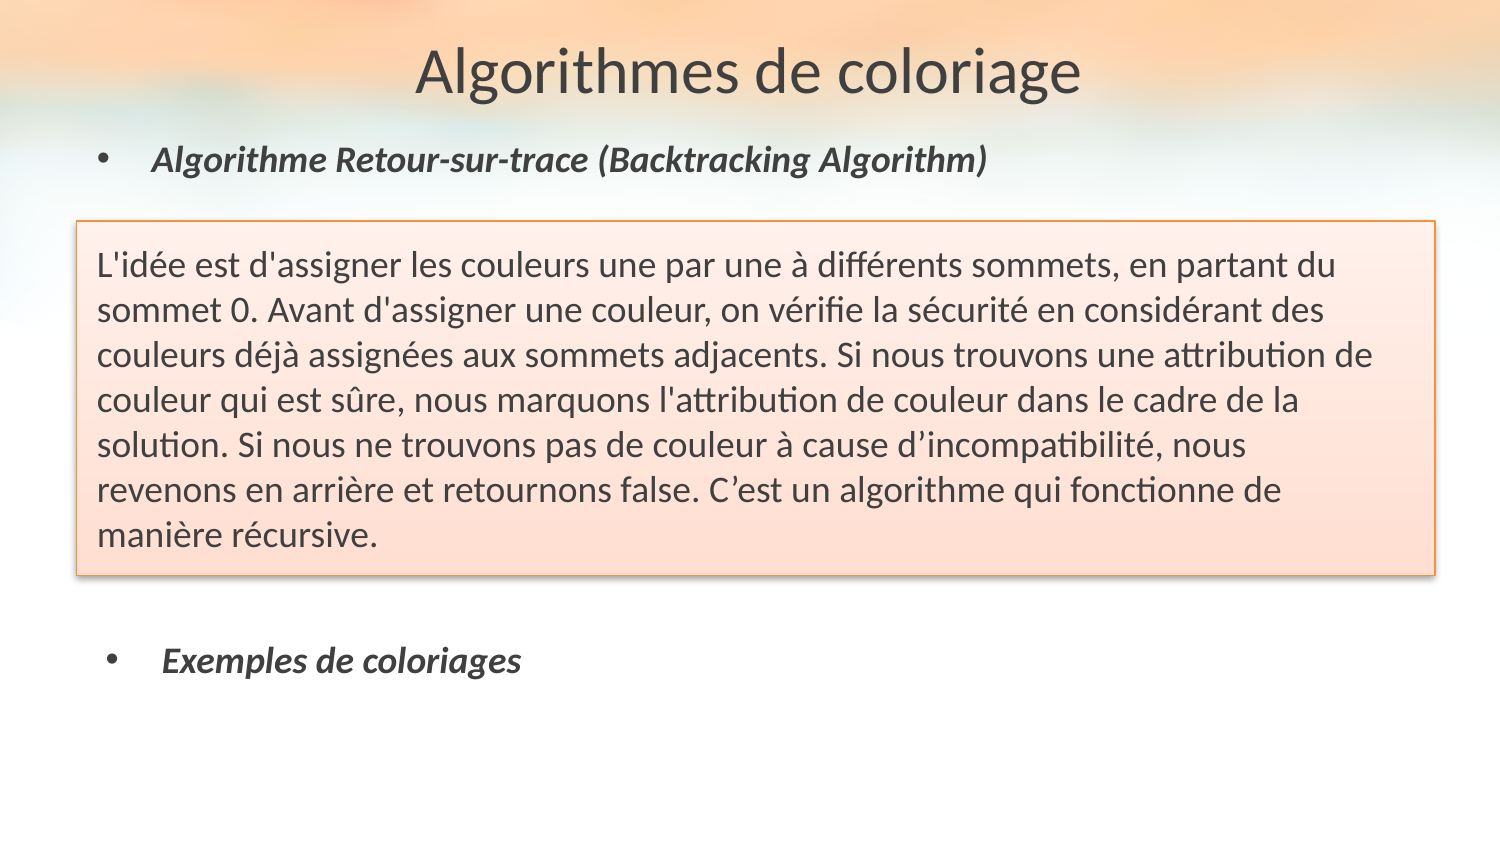

Algorithmes de coloriage
Algorithme Retour-sur-trace (Backtracking Algorithm)

L'idée est d'assigner les couleurs une par une à différents sommets, en partant du sommet 0. Avant d'assigner une couleur, on vérifie la sécurité en considérant des couleurs déjà assignées aux sommets adjacents. Si nous trouvons une attribution de couleur qui est sûre, nous marquons l'attribution de couleur dans le cadre de la solution. Si nous ne trouvons pas de couleur à cause d’incompatibilité, nous revenons en arrière et retournons false. C’est un algorithme qui fonctionne de manière récursive.

Exemples de coloriages